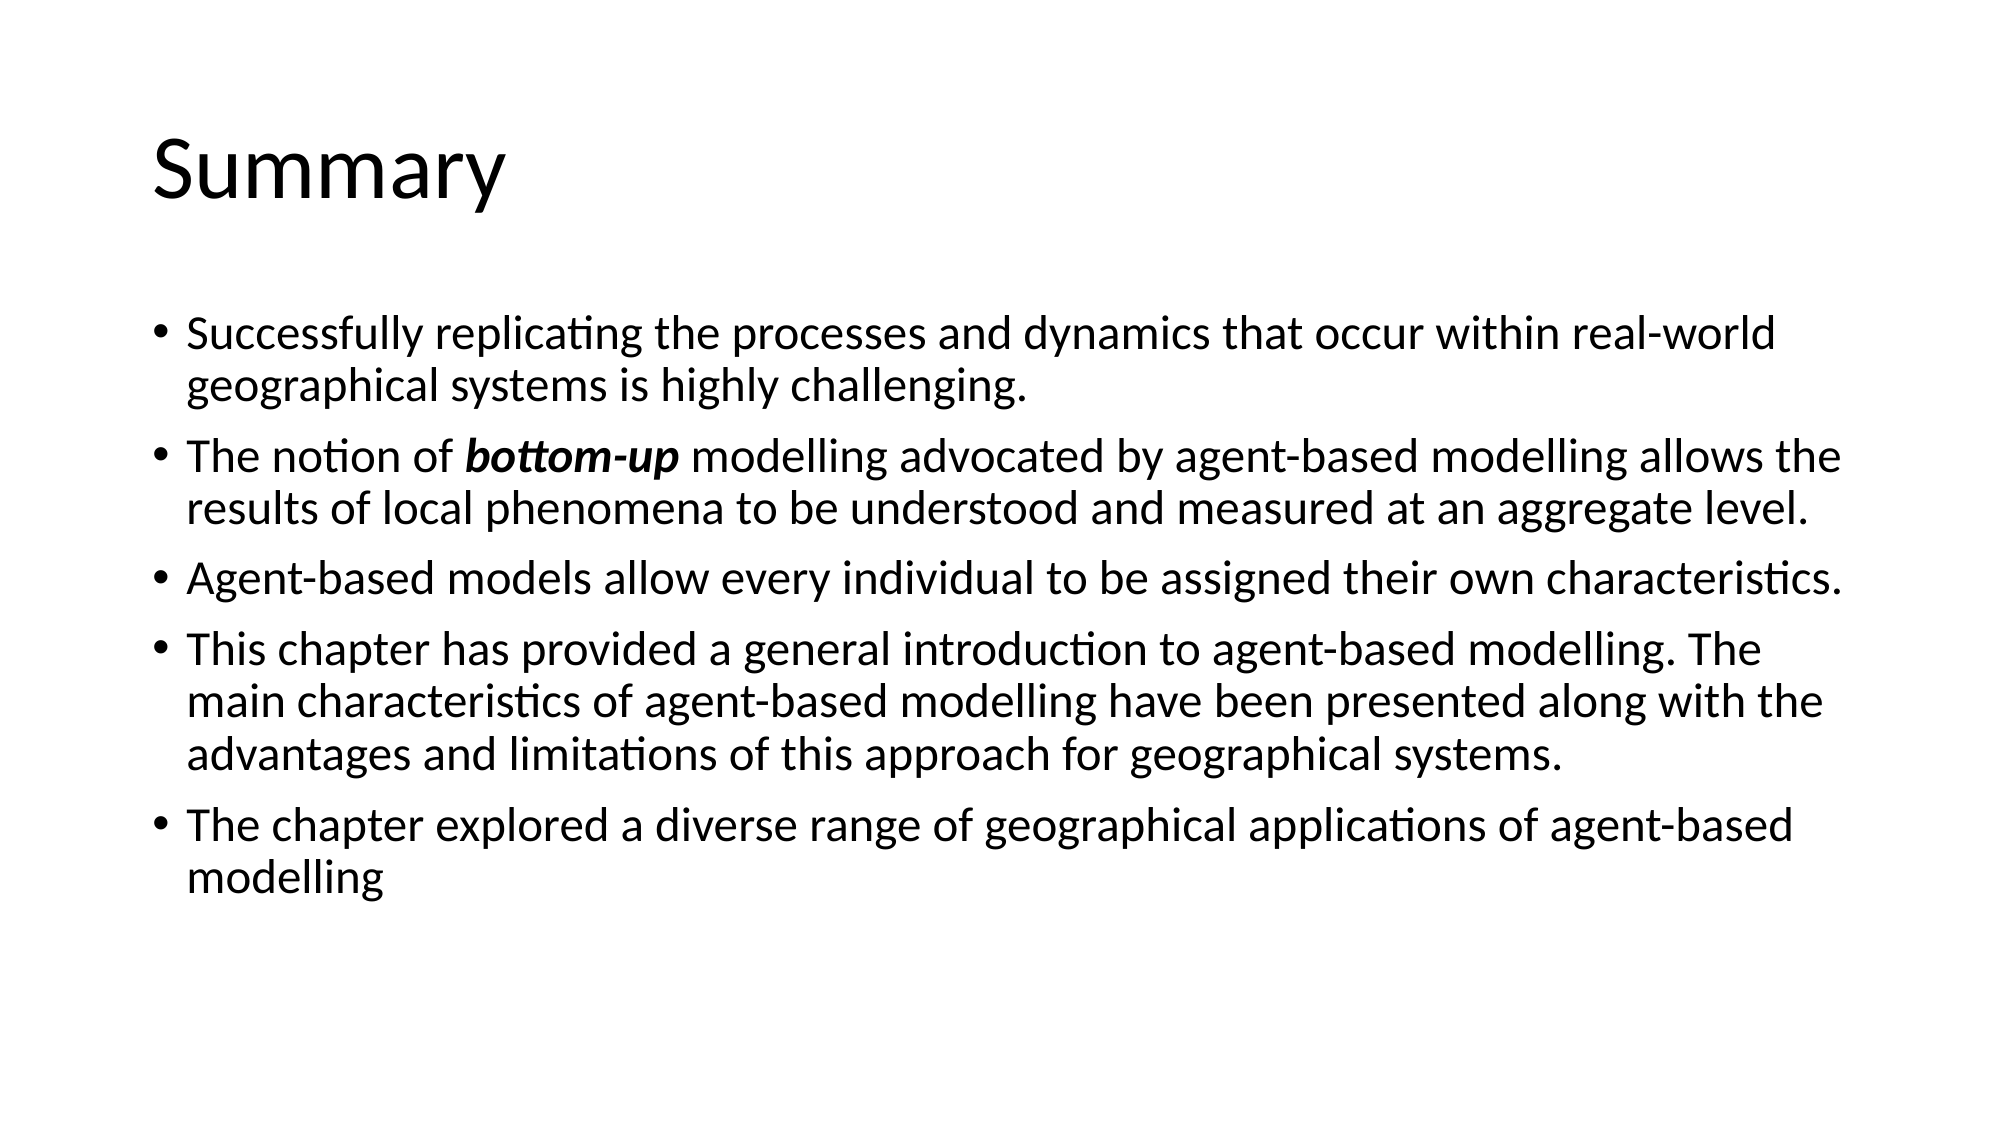

# Summary
Successfully replicating the processes and dynamics that occur within real-world geographical systems is highly challenging.
The notion of bottom-up modelling advocated by agent-based modelling allows the results of local phenomena to be understood and measured at an aggregate level.
Agent-based models allow every individual to be assigned their own characteristics.
This chapter has provided a general introduction to agent-based modelling. The main characteristics of agent-based modelling have been presented along with the advantages and limitations of this approach for geographical systems.
The chapter explored a diverse range of geographical applications of agent-based modelling